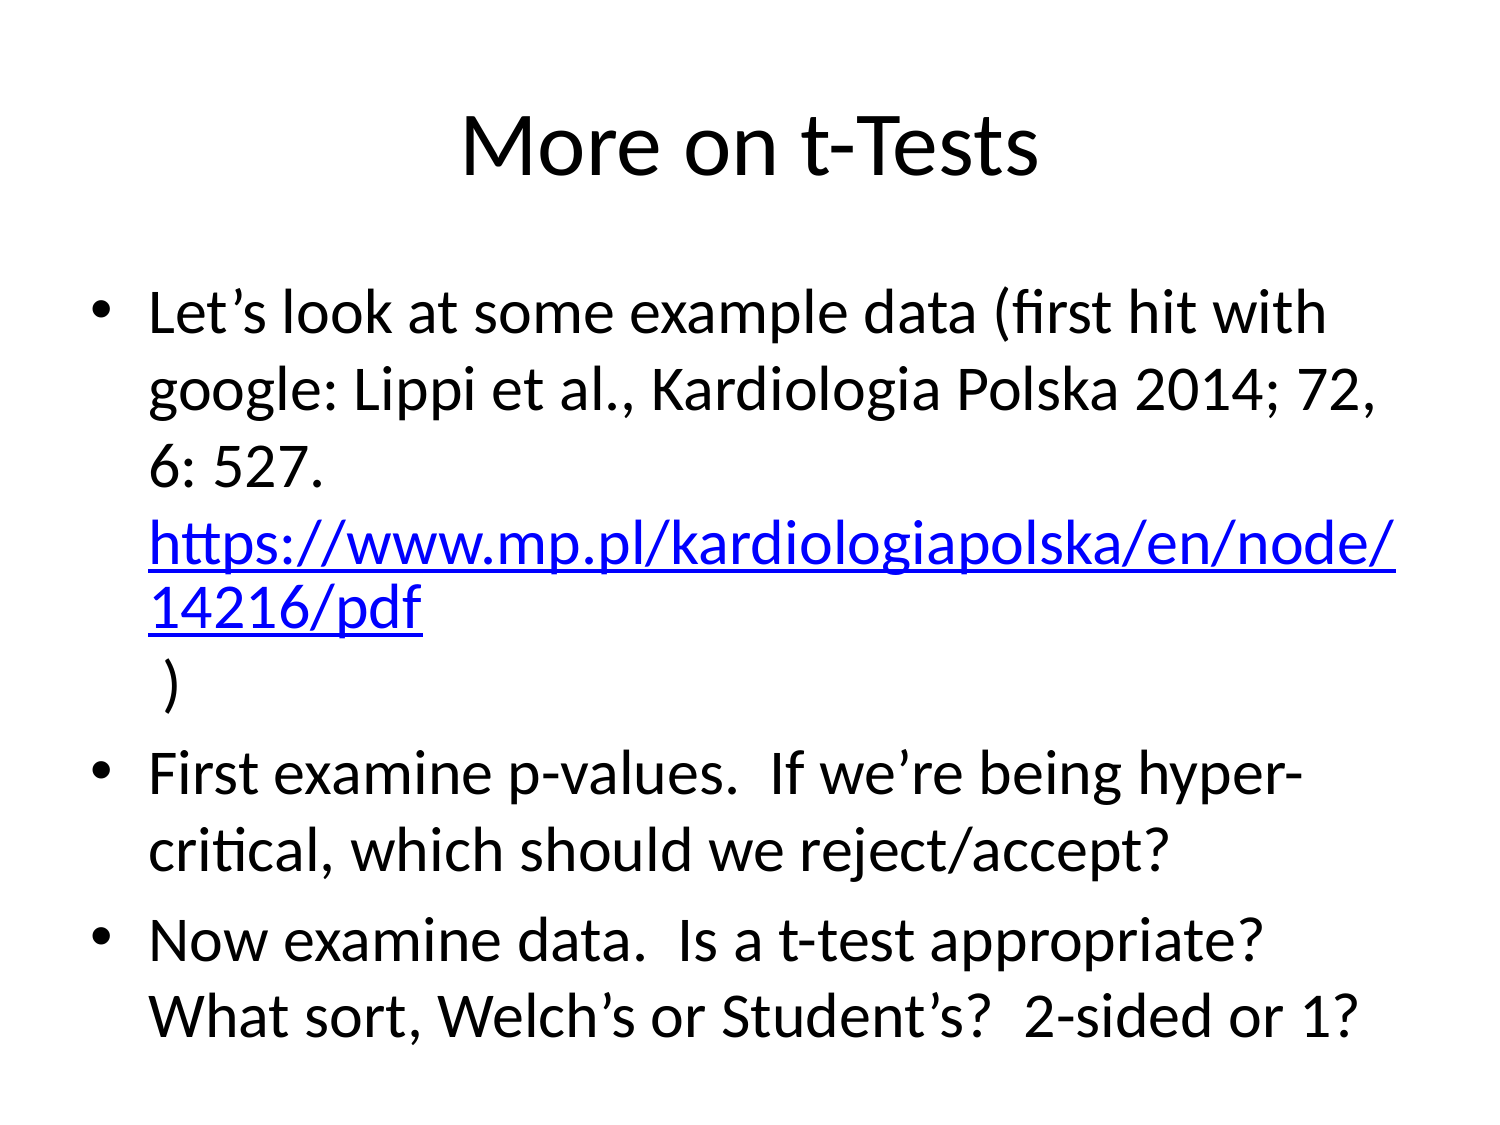

# More on t-Tests
Let’s look at some example data (first hit with google: Lippi et al., Kardiologia Polska 2014; 72, 6: 527. https://www.mp.pl/kardiologiapolska/en/node/14216/pdf )
First examine p-values.  If we’re being hyper-critical, which should we reject/accept?
Now examine data.  Is a t-test appropriate?  What sort, Welch’s or Student’s?  2-sided or 1?